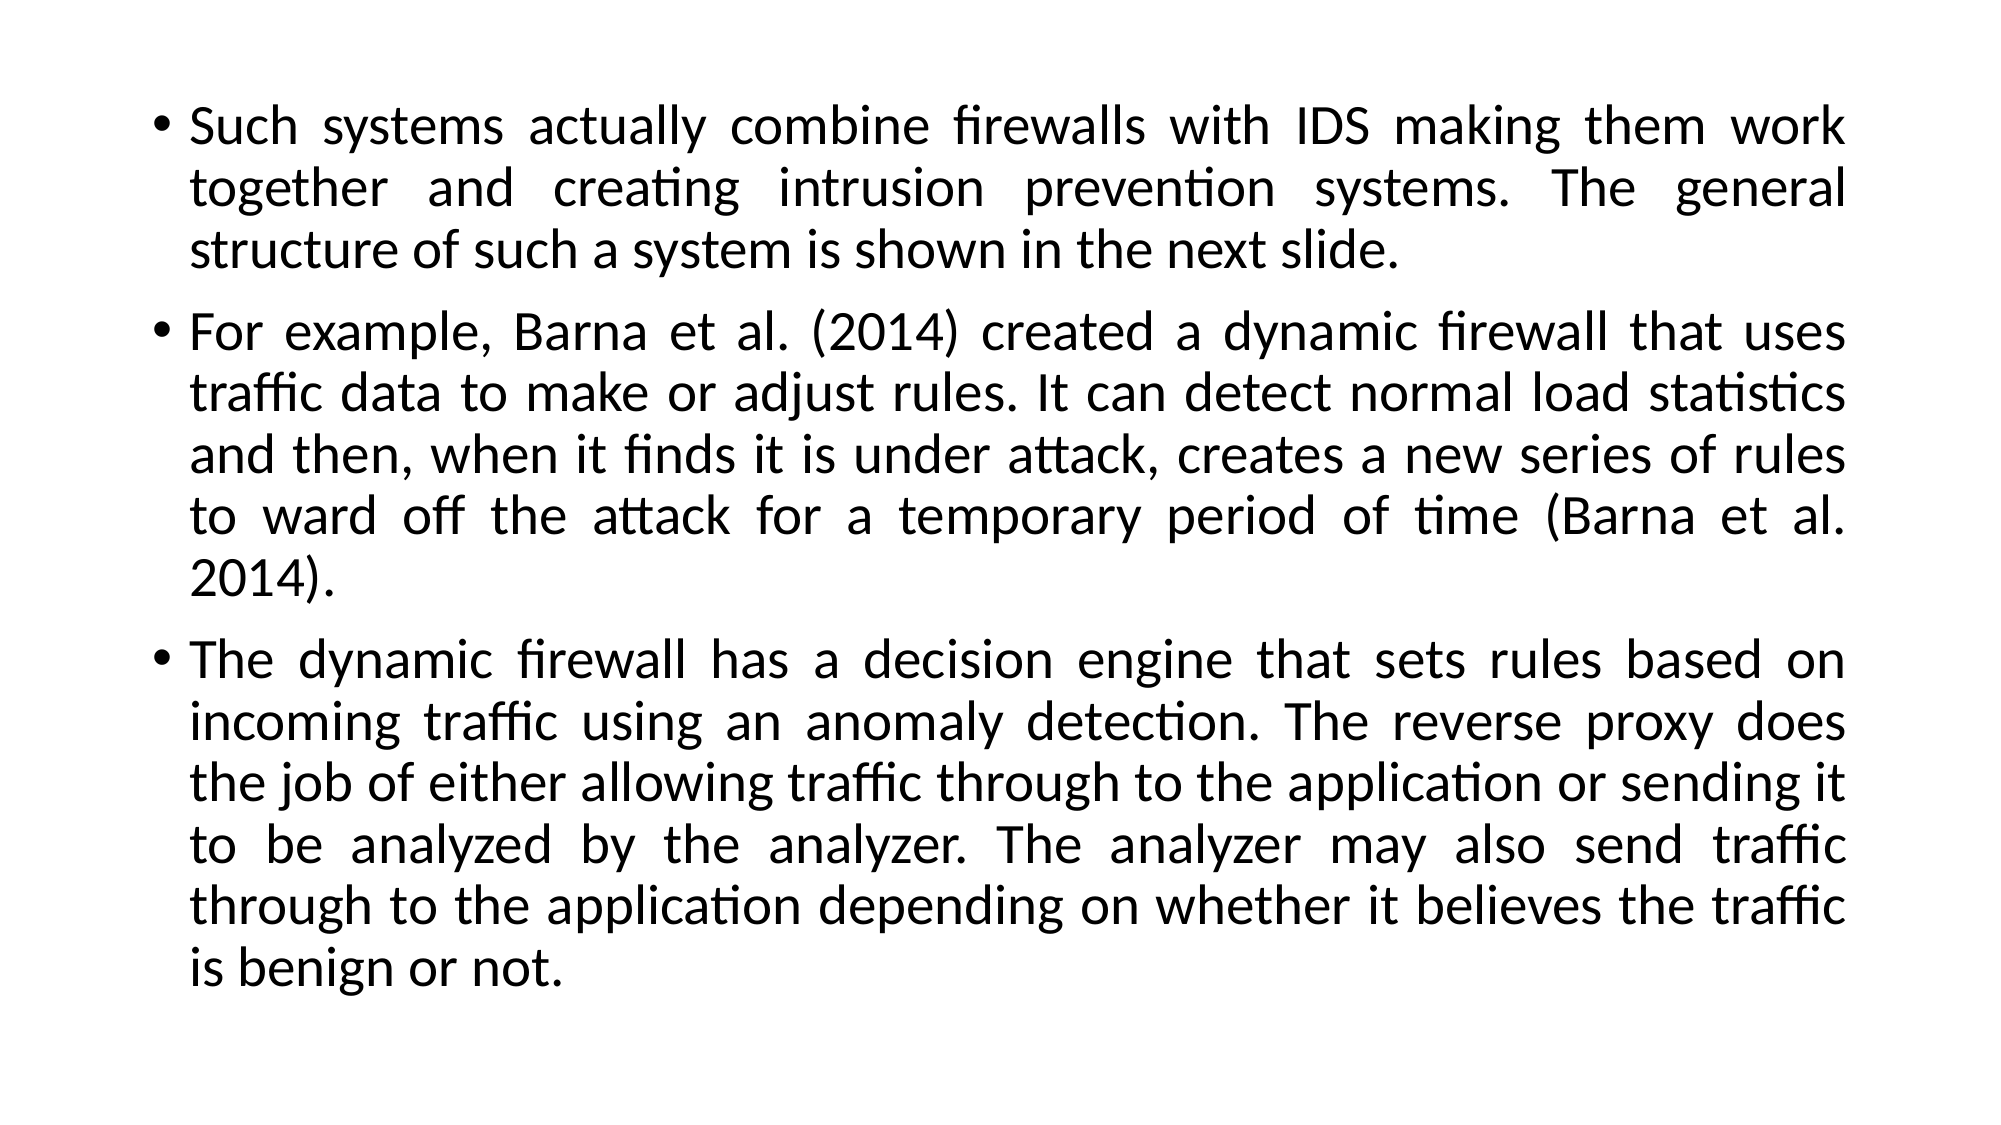

Such systems actually combine firewalls with IDS making them work together and creating intrusion prevention systems. The general structure of such a system is shown in the next slide.
For example, Barna et al. (2014) created a dynamic firewall that uses traffic data to make or adjust rules. It can detect normal load statistics and then, when it finds it is under attack, creates a new series of rules to ward off the attack for a temporary period of time (Barna et al. 2014).
The dynamic firewall has a decision engine that sets rules based on incoming traffic using an anomaly detection. The reverse proxy does the job of either allowing traffic through to the application or sending it to be analyzed by the analyzer. The analyzer may also send traffic through to the application depending on whether it believes the traffic is benign or not.